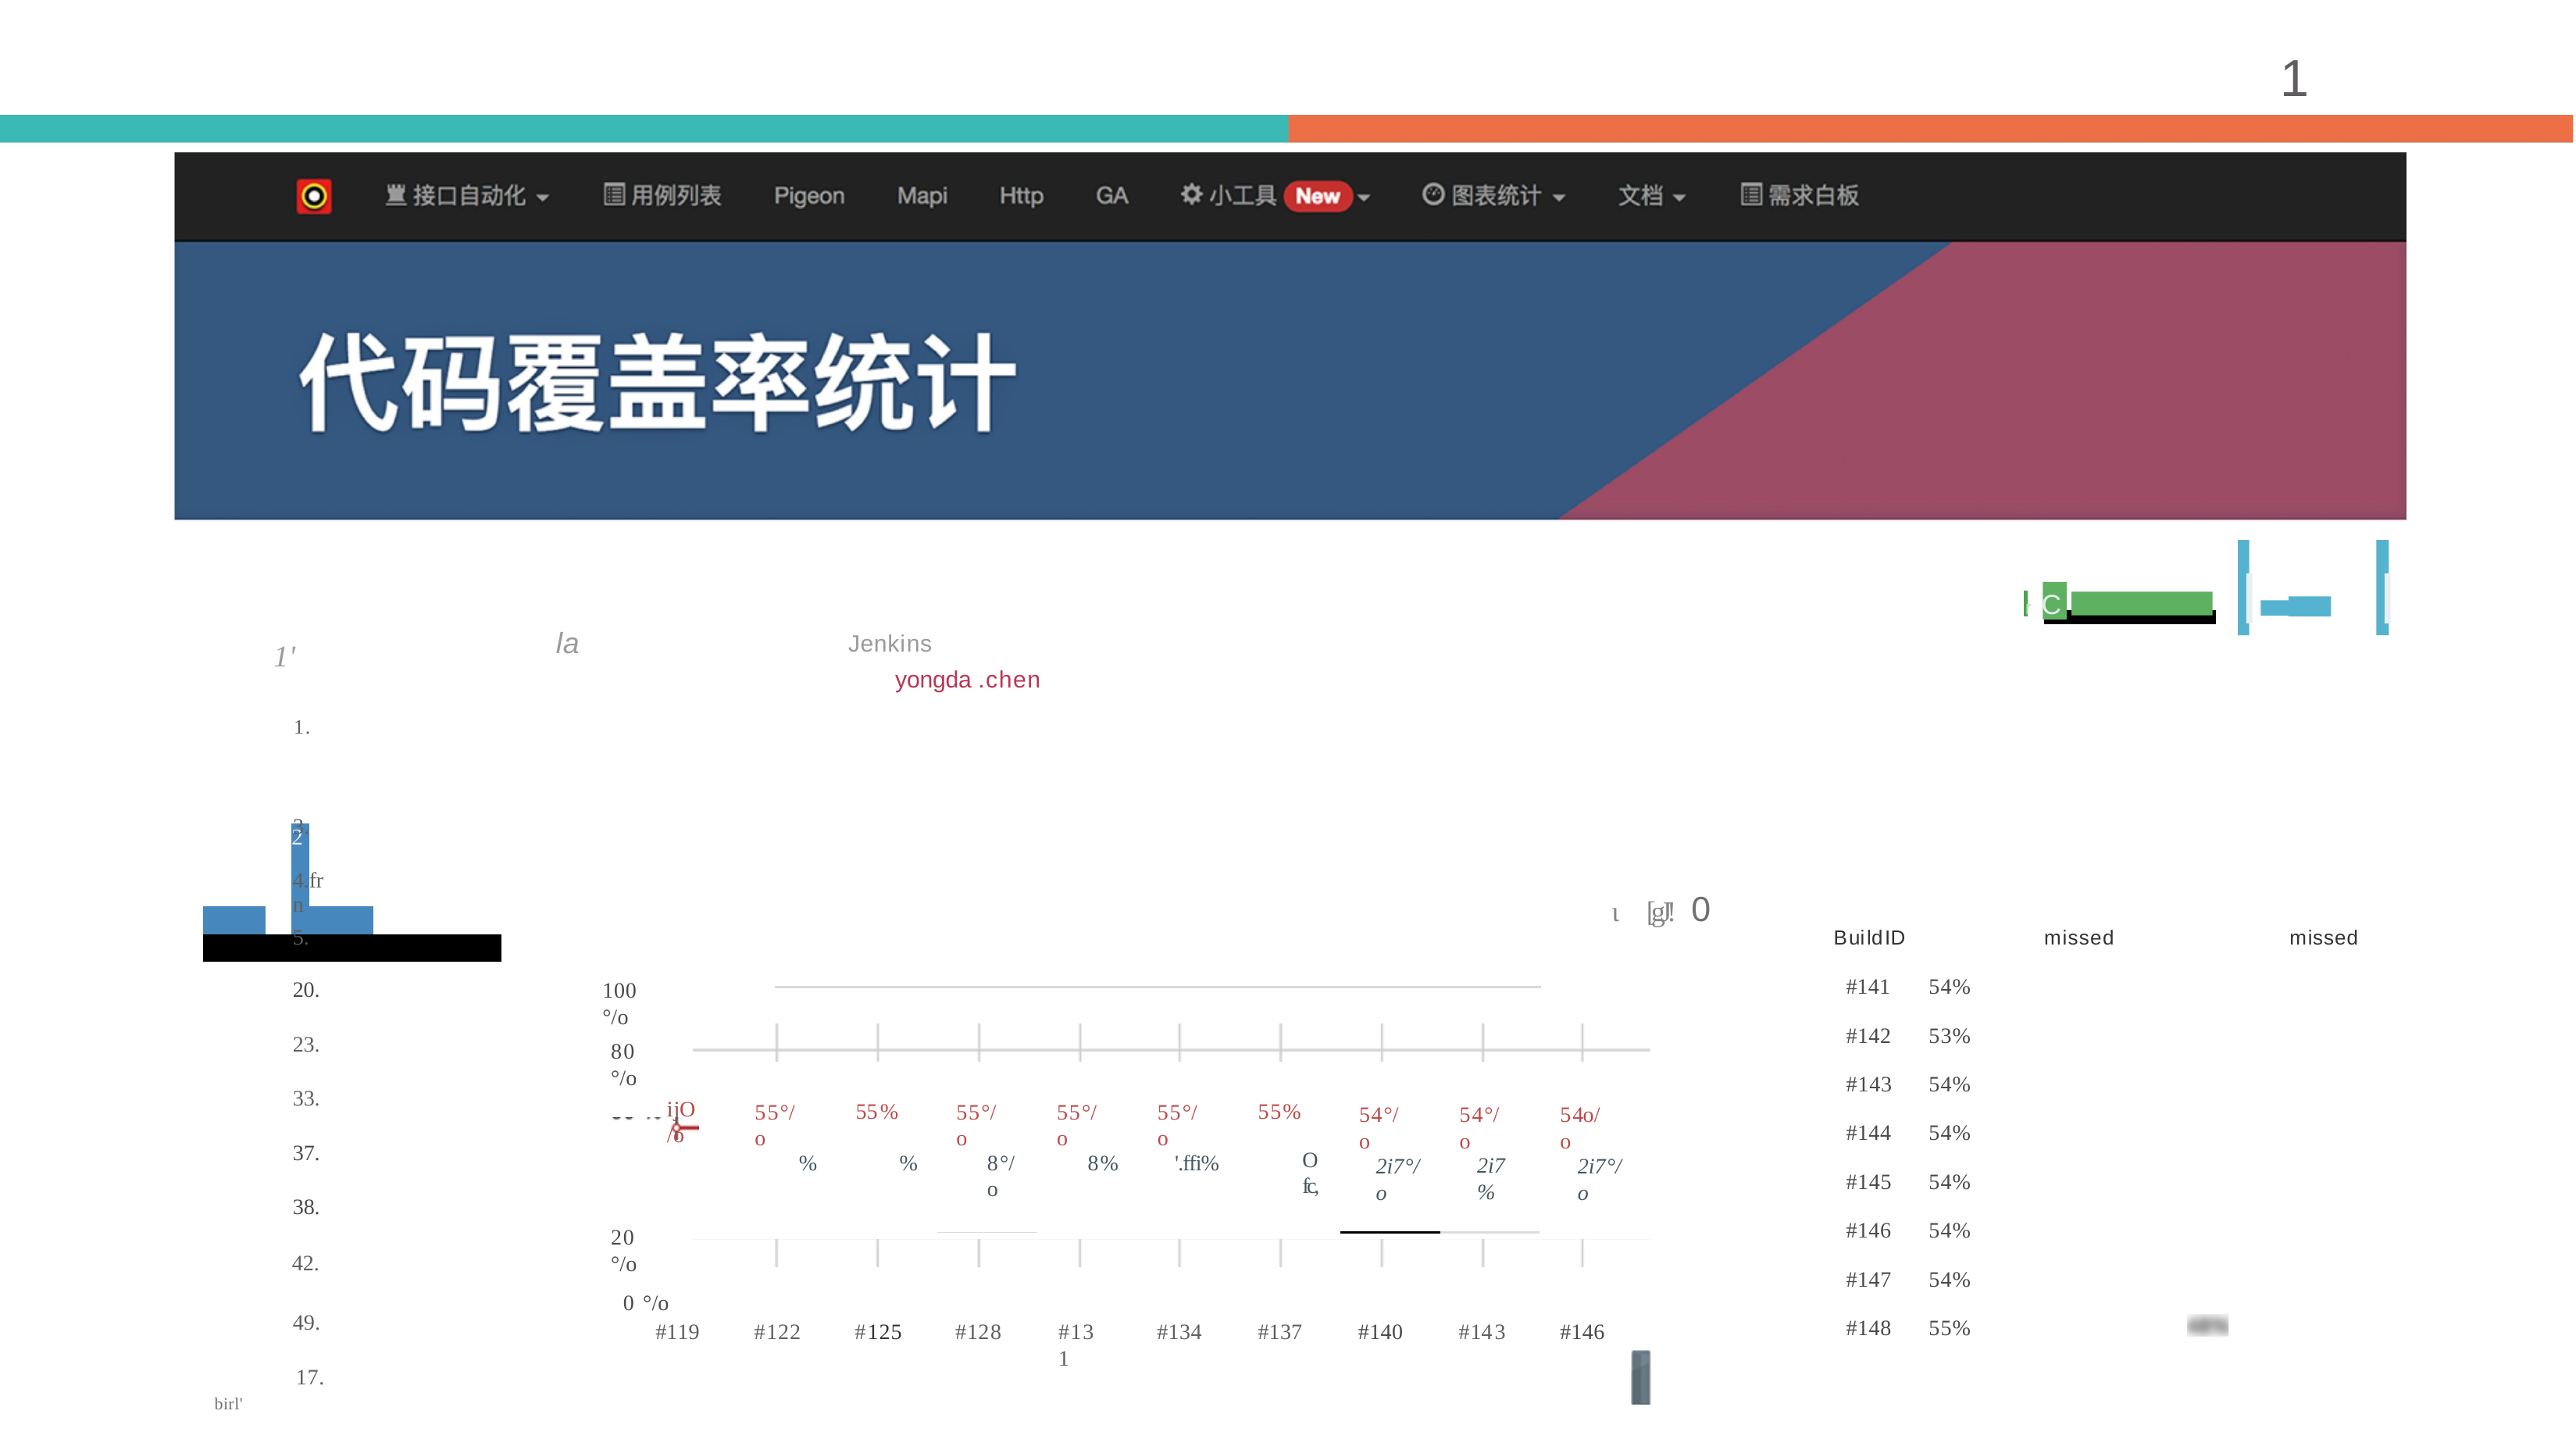

1

l
l

r   C

la
Jenkins
yongda .chen
1'
1.
|  |  |  |  |  |
| --- | --- | --- | --- | --- |
|  |  | 2 |  |  |
|  |  |  |  |  |
|  |  |  |  |  |
|  | 3. 4.frn |
| --- | --- |
|  | 5. |
|  | 20. |
|  | 23. |
|  | 33. |
|  | 37. |
|  | 38. |
|  | 42. |
ι	[gJ!	0
BuildID
missed
missed
#141	54%
100 °/o

#142	53%

80 °/o
#143	54%
ijO/o
55%
55%
55°/o
55°/o
55°/o
55°/o
54°/o
54°/o
54o/o

#144	54%
Ofc,
%
%
8°/o
8%
'.ffi%
2i7%
2i7°/o
2i7°/o
#145	54%
#146	54%
20 °/o

#147	54%
0 °/o
#119
49.
#148	55%

#137
#143
#122
#125
#128
#131
#134
#140
#146

17.
birl'